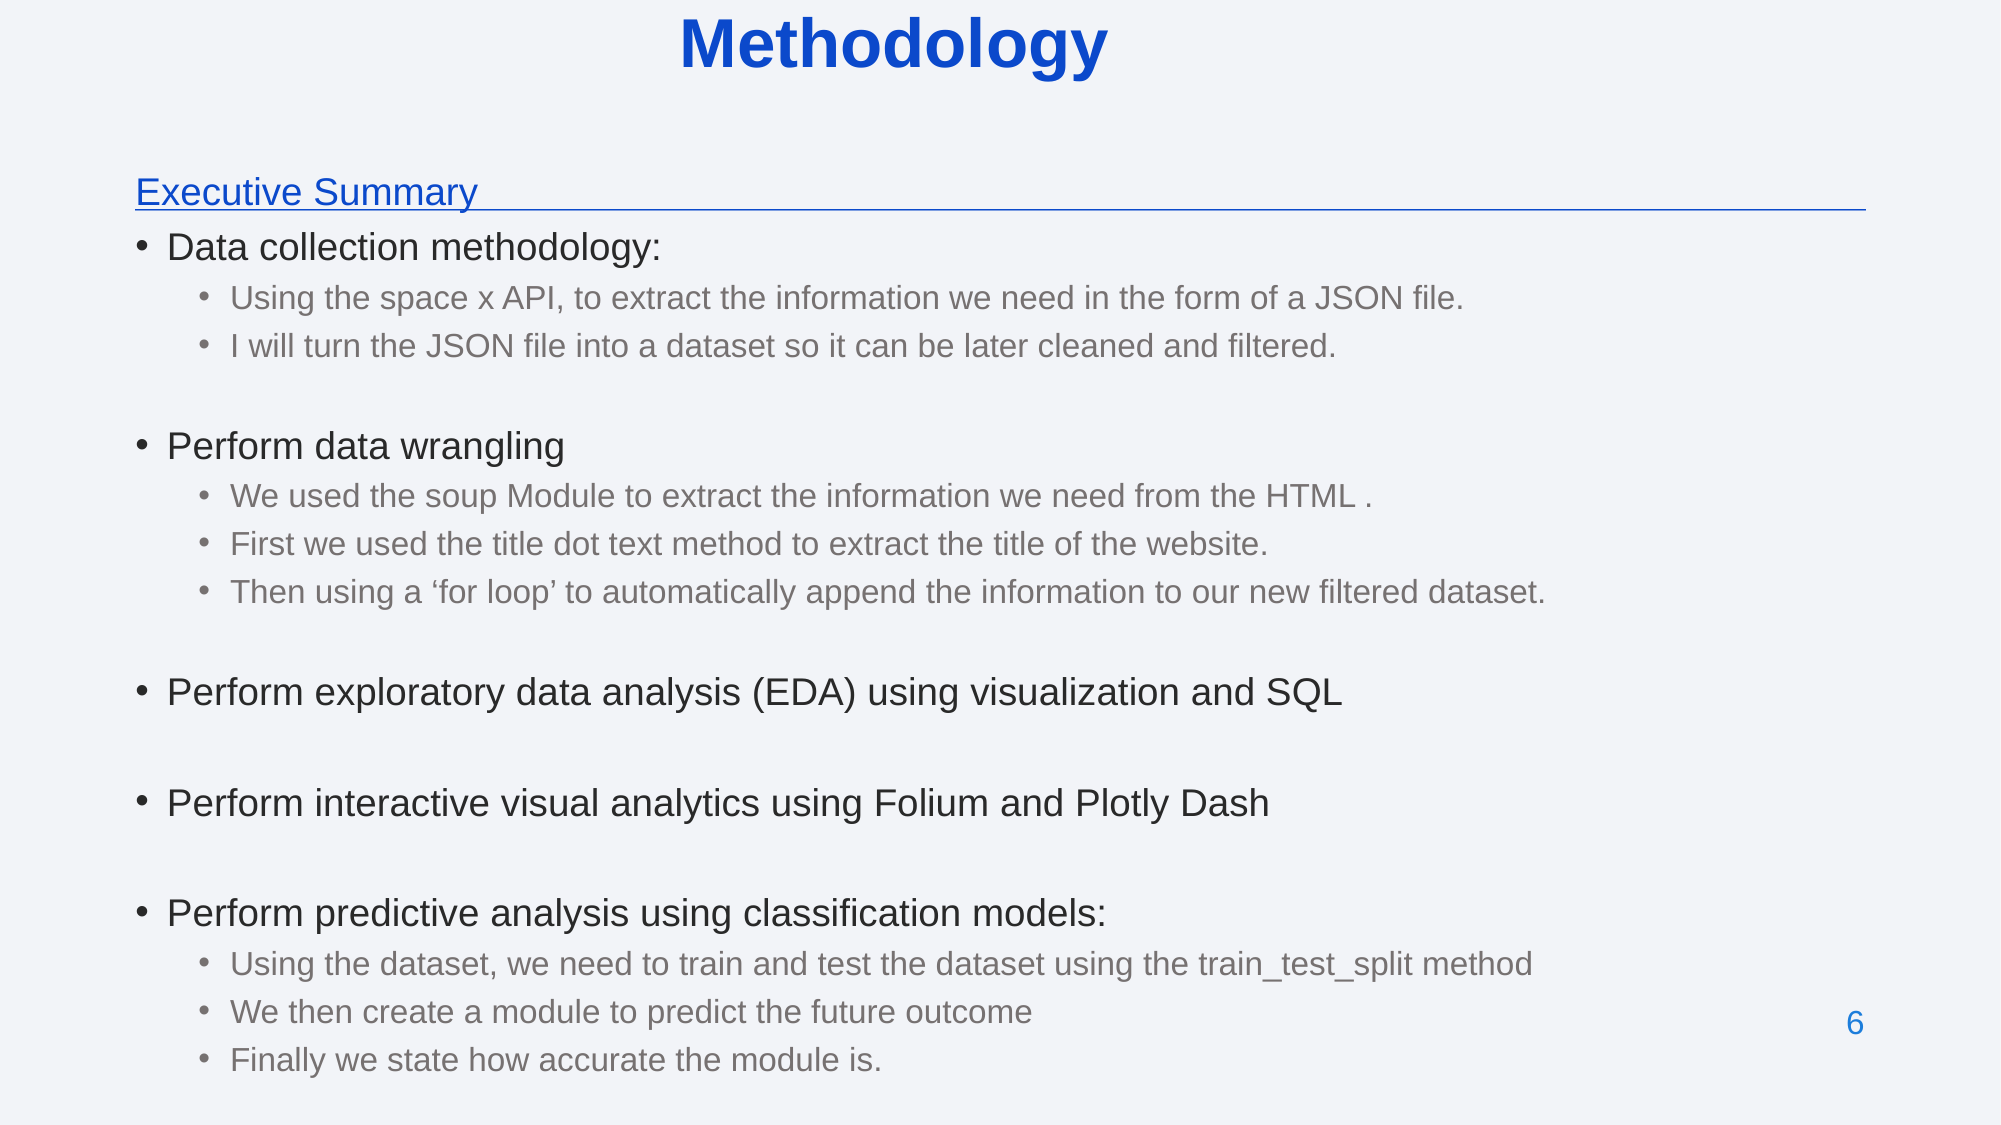

Methodology
Executive Summary
Data collection methodology:
Using the space x API, to extract the information we need in the form of a JSON file.
I will turn the JSON file into a dataset so it can be later cleaned and filtered.

Perform data wrangling
We used the soup Module to extract the information we need from the HTML .
First we used the title dot text method to extract the title of the website.
Then using a ‘for loop’ to automatically append the information to our new filtered dataset.

Perform exploratory data analysis (EDA) using visualization and SQL

Perform interactive visual analytics using Folium and Plotly Dash

Perform predictive analysis using classification models:
Using the dataset, we need to train and test the dataset using the train_test_split method
We then create a module to predict the future outcome
Finally we state how accurate the module is.

6